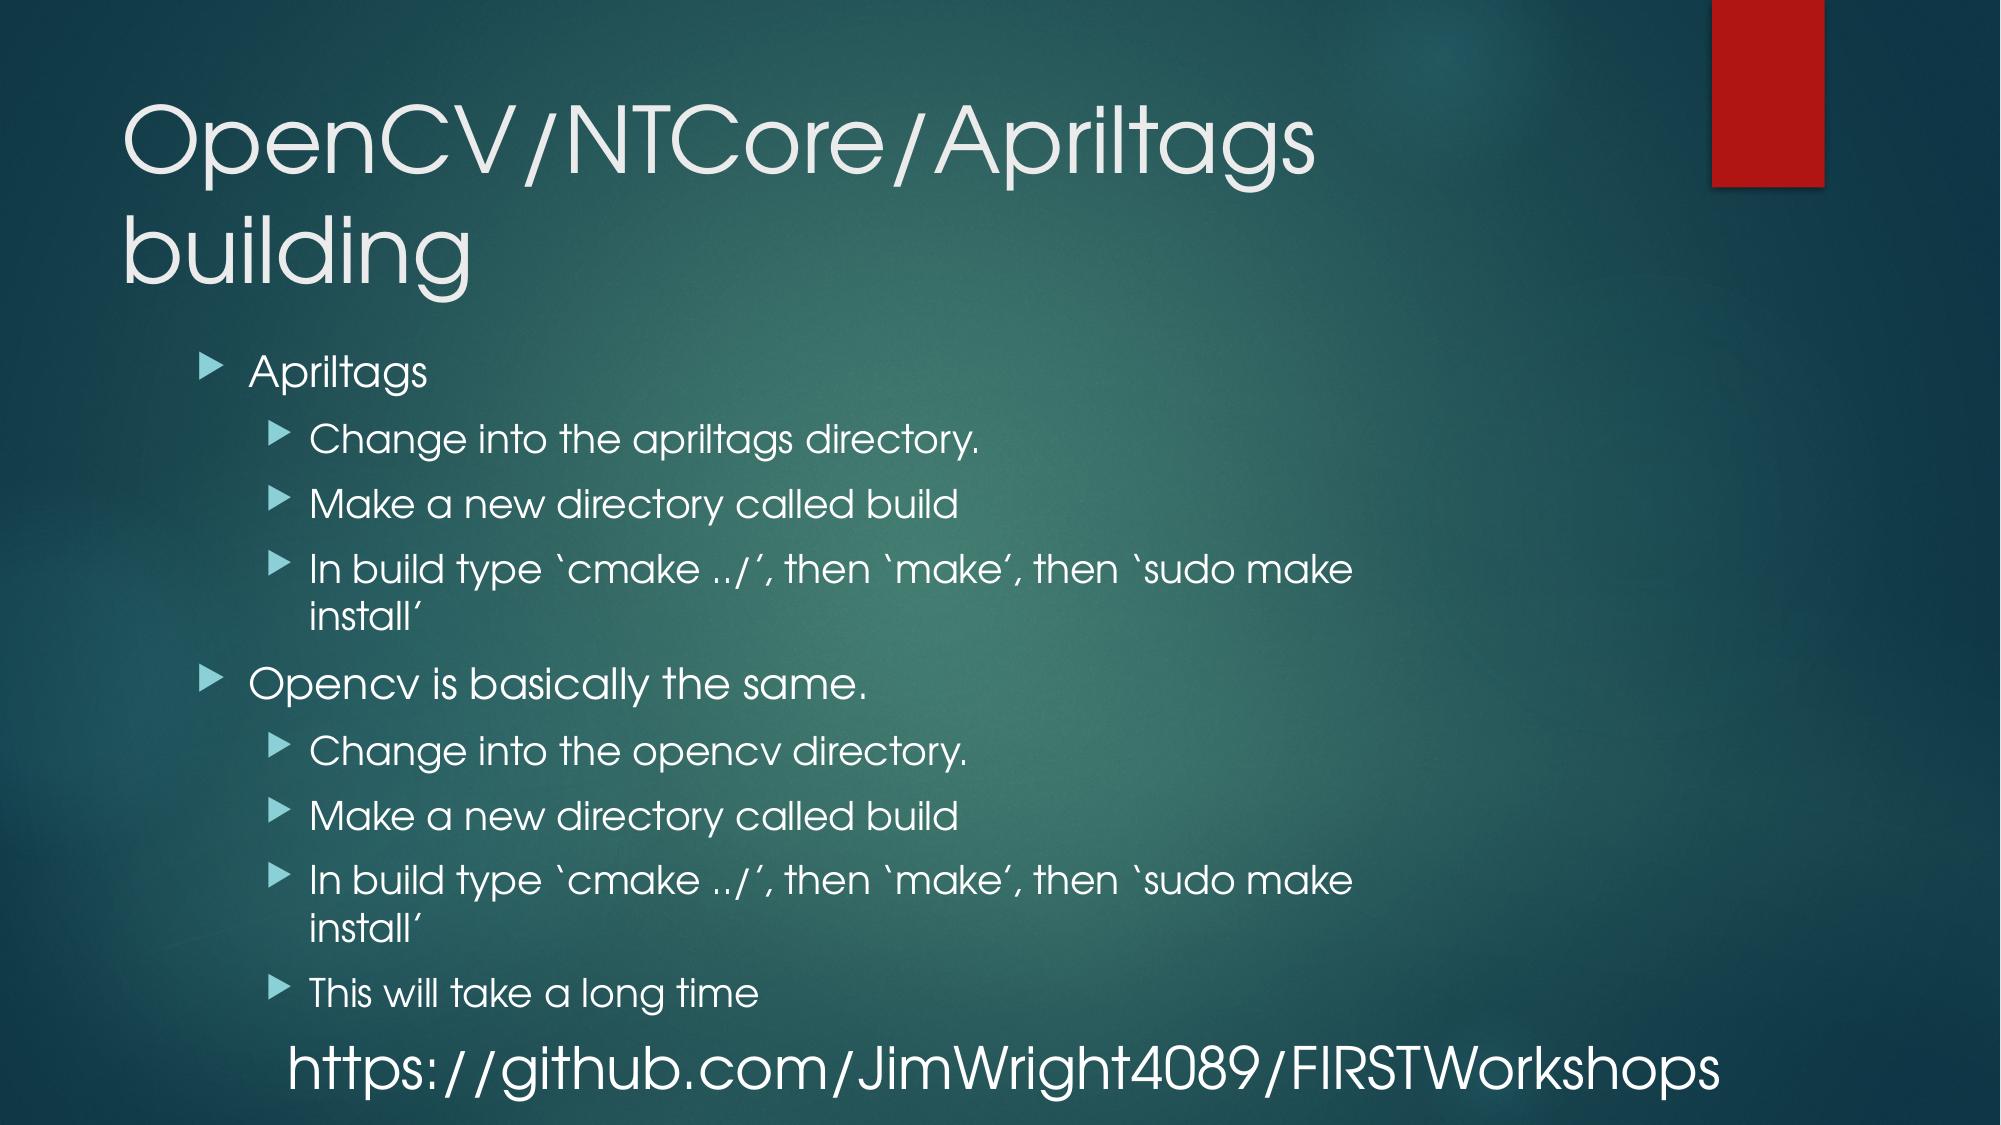

# OpenCV/NTCore/Apriltags building
Apriltags
Change into the apriltags directory.
Make a new directory called build
In build type ‘cmake ../’, then ‘make’, then ‘sudo make install’
Opencv is basically the same.
Change into the opencv directory.
Make a new directory called build
In build type ‘cmake ../’, then ‘make’, then ‘sudo make install’
This will take a long time

https://github.com/JimWright4089/FIRSTWorkshops